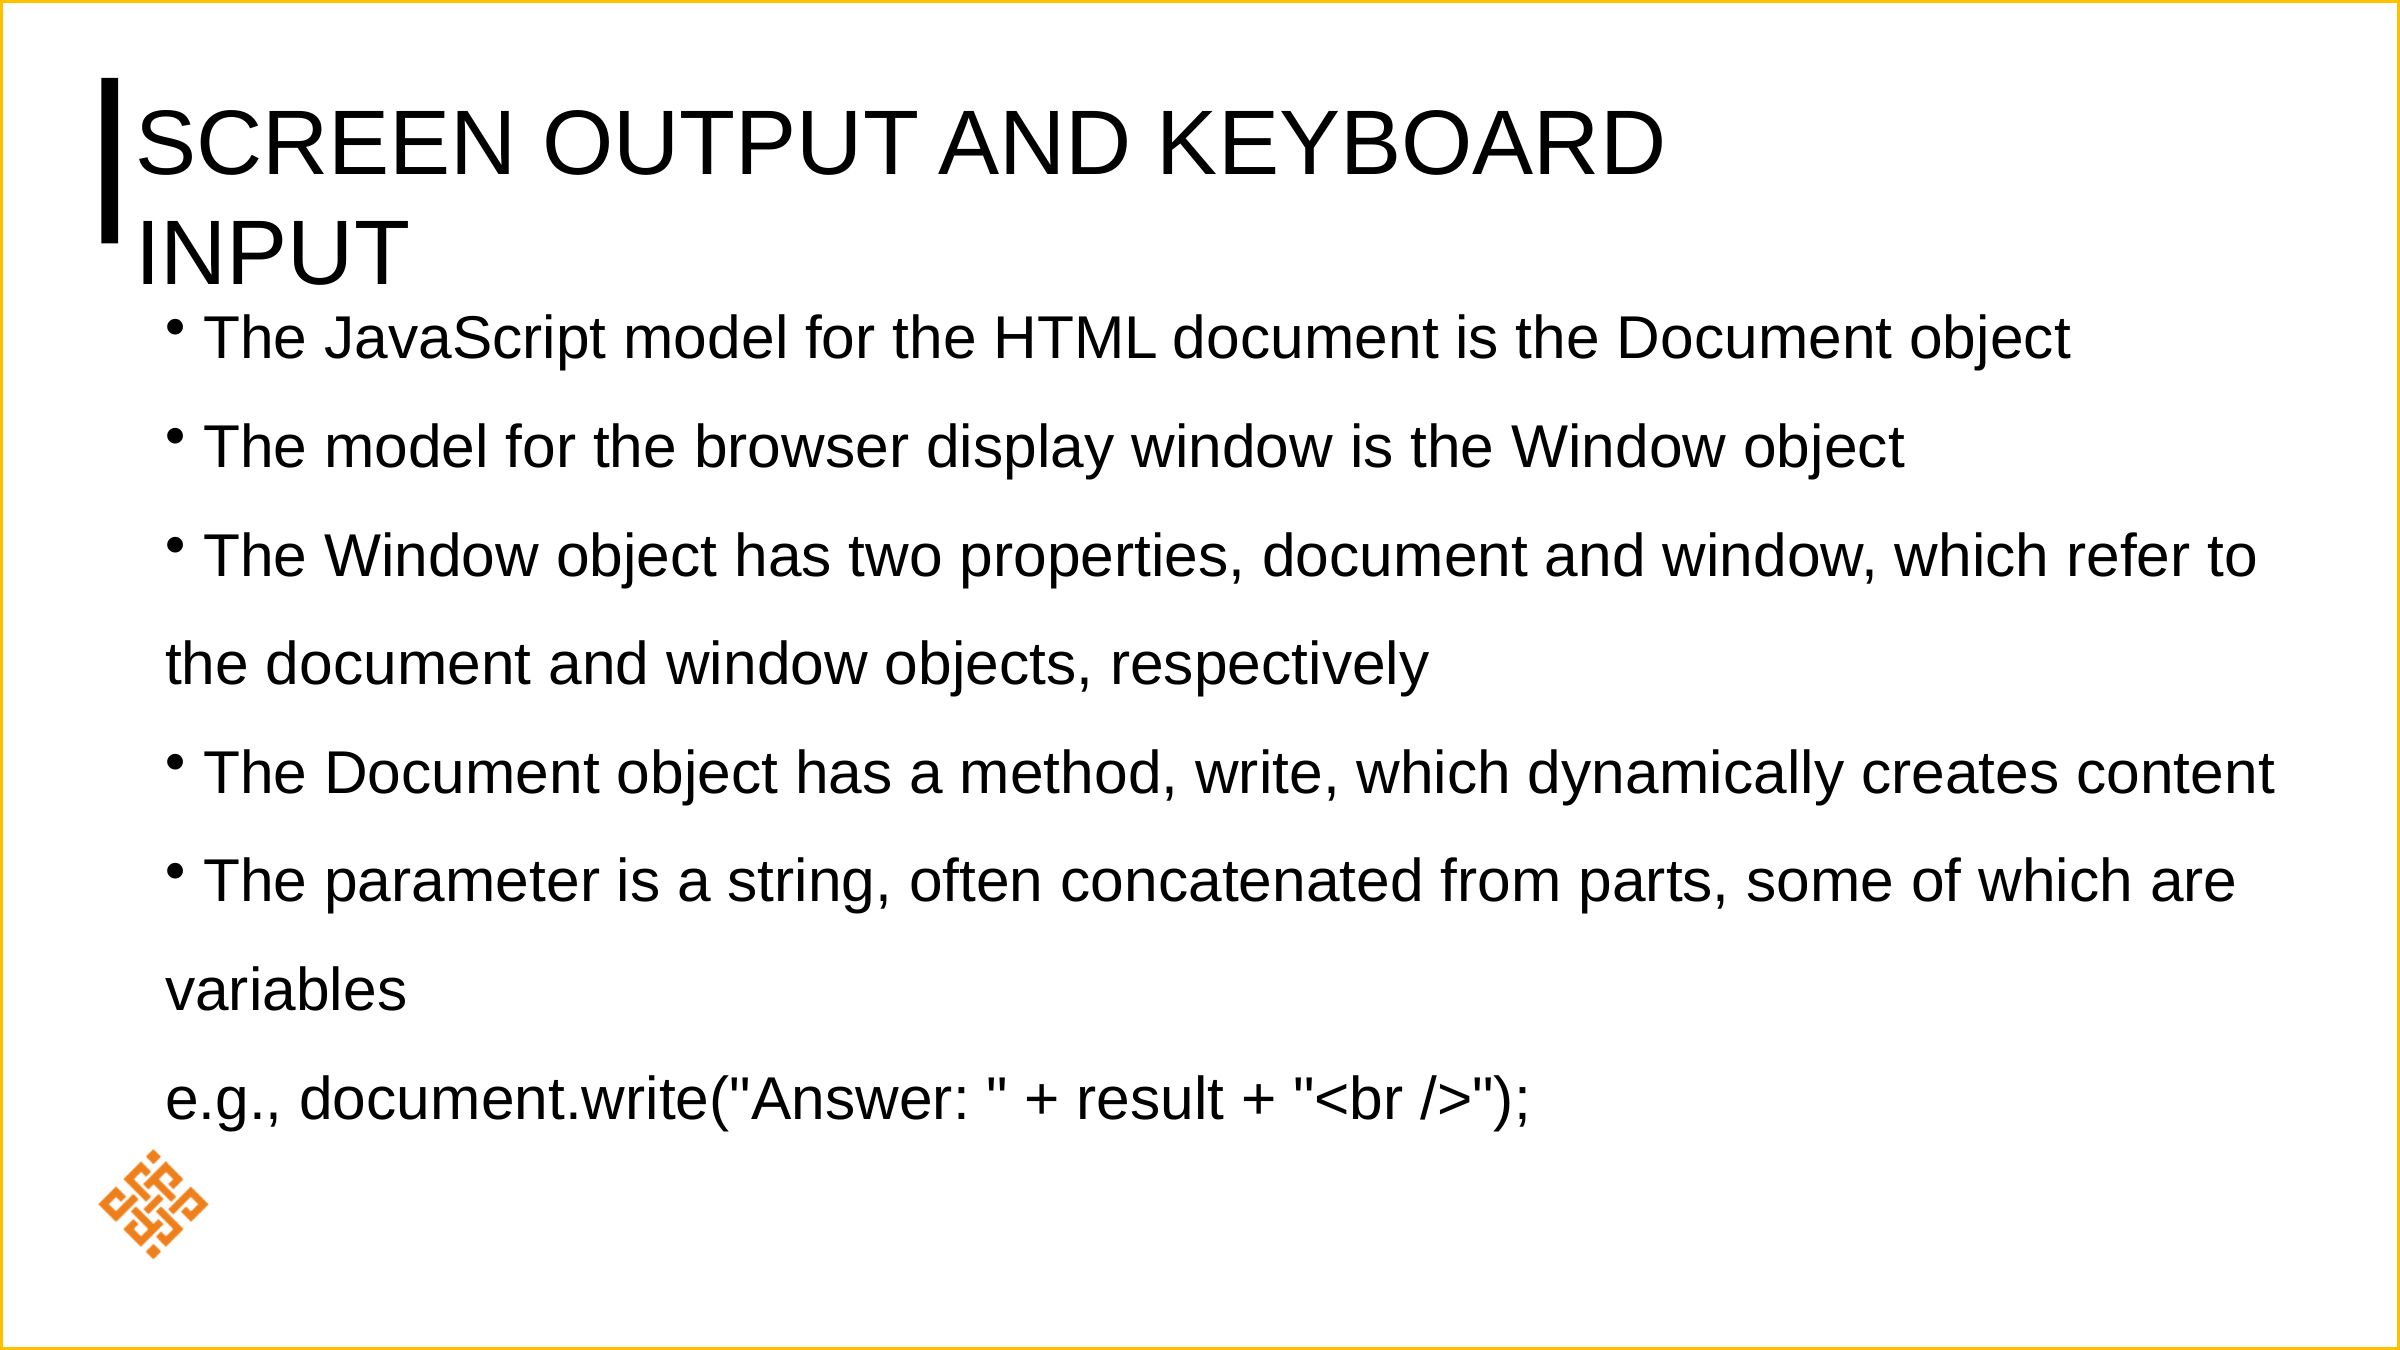

# Screen Output and keyboard input
 The JavaScript model for the HTML document is the Document object
 The model for the browser display window is the Window object
 The Window object has two properties, document and window, which refer to the document and window objects, respectively
 The Document object has a method, write, which dynamically creates content
 The parameter is a string, often concatenated from parts, some of which are variables
e.g., document.write("Answer: " + result + "<br />");